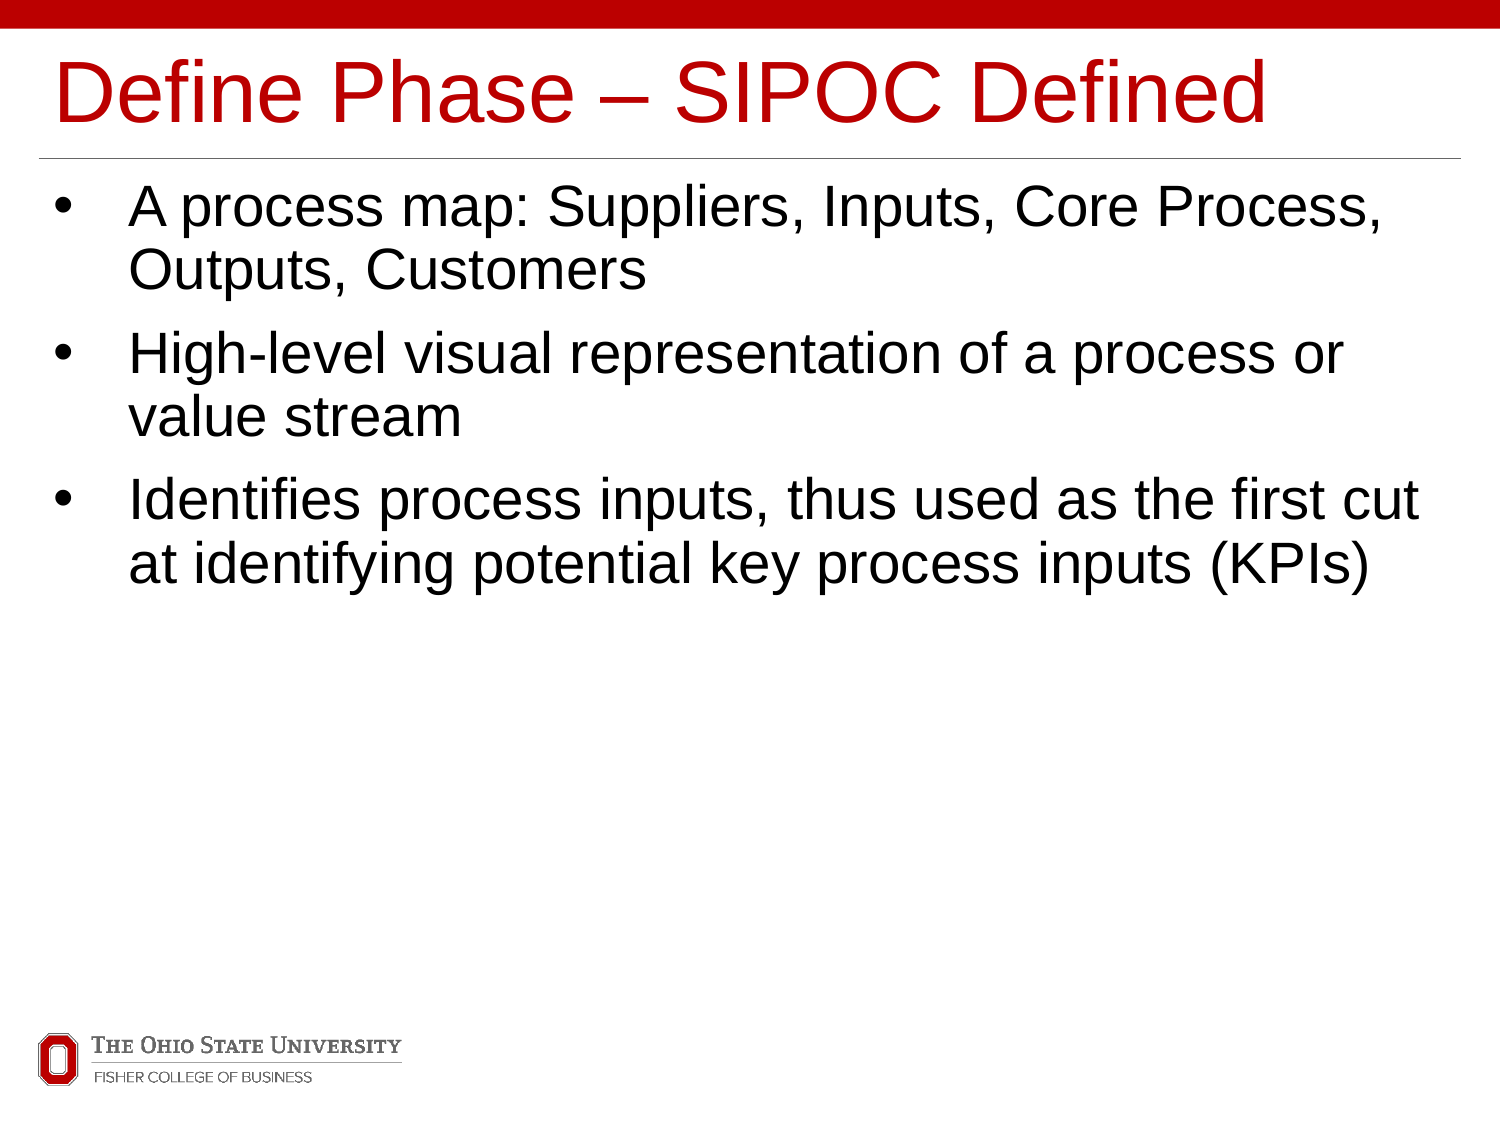

# Define Phase – SIPOC Defined
A process map: Suppliers, Inputs, Core Process, Outputs, Customers
High-level visual representation of a process or value stream
Identifies process inputs, thus used as the first cut at identifying potential key process inputs (KPIs)